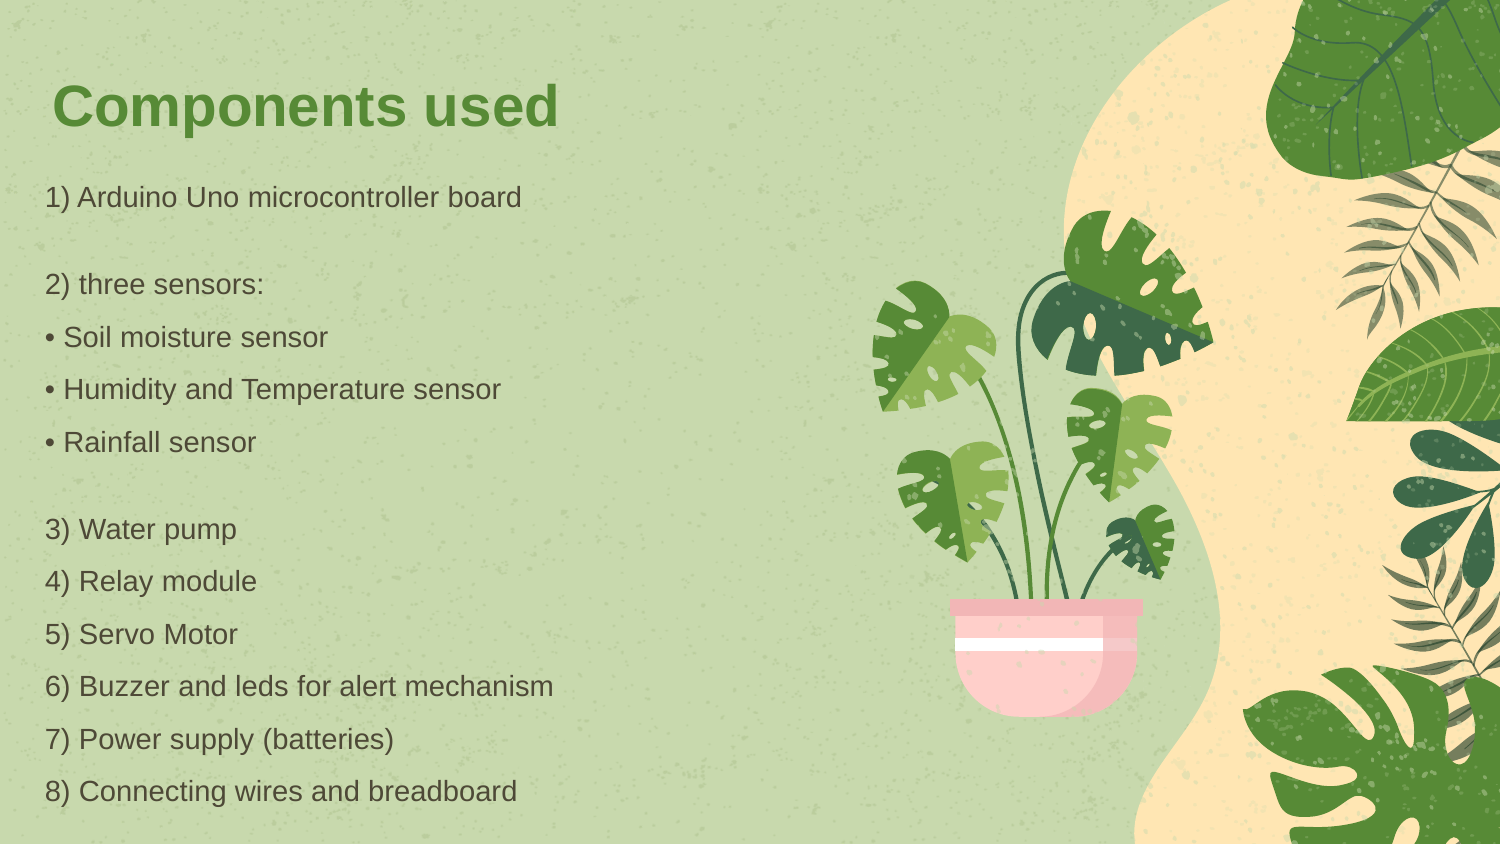

# Components used

1) Arduino Uno microcontroller board

2) three sensors:
• Soil moisture sensor
• Humidity and Temperature sensor
• Rainfall sensor

3) Water pump
4) Relay module
5) Servo Motor
6) Buzzer and leds for alert mechanism
7) Power supply (batteries)
8) Connecting wires and breadboard